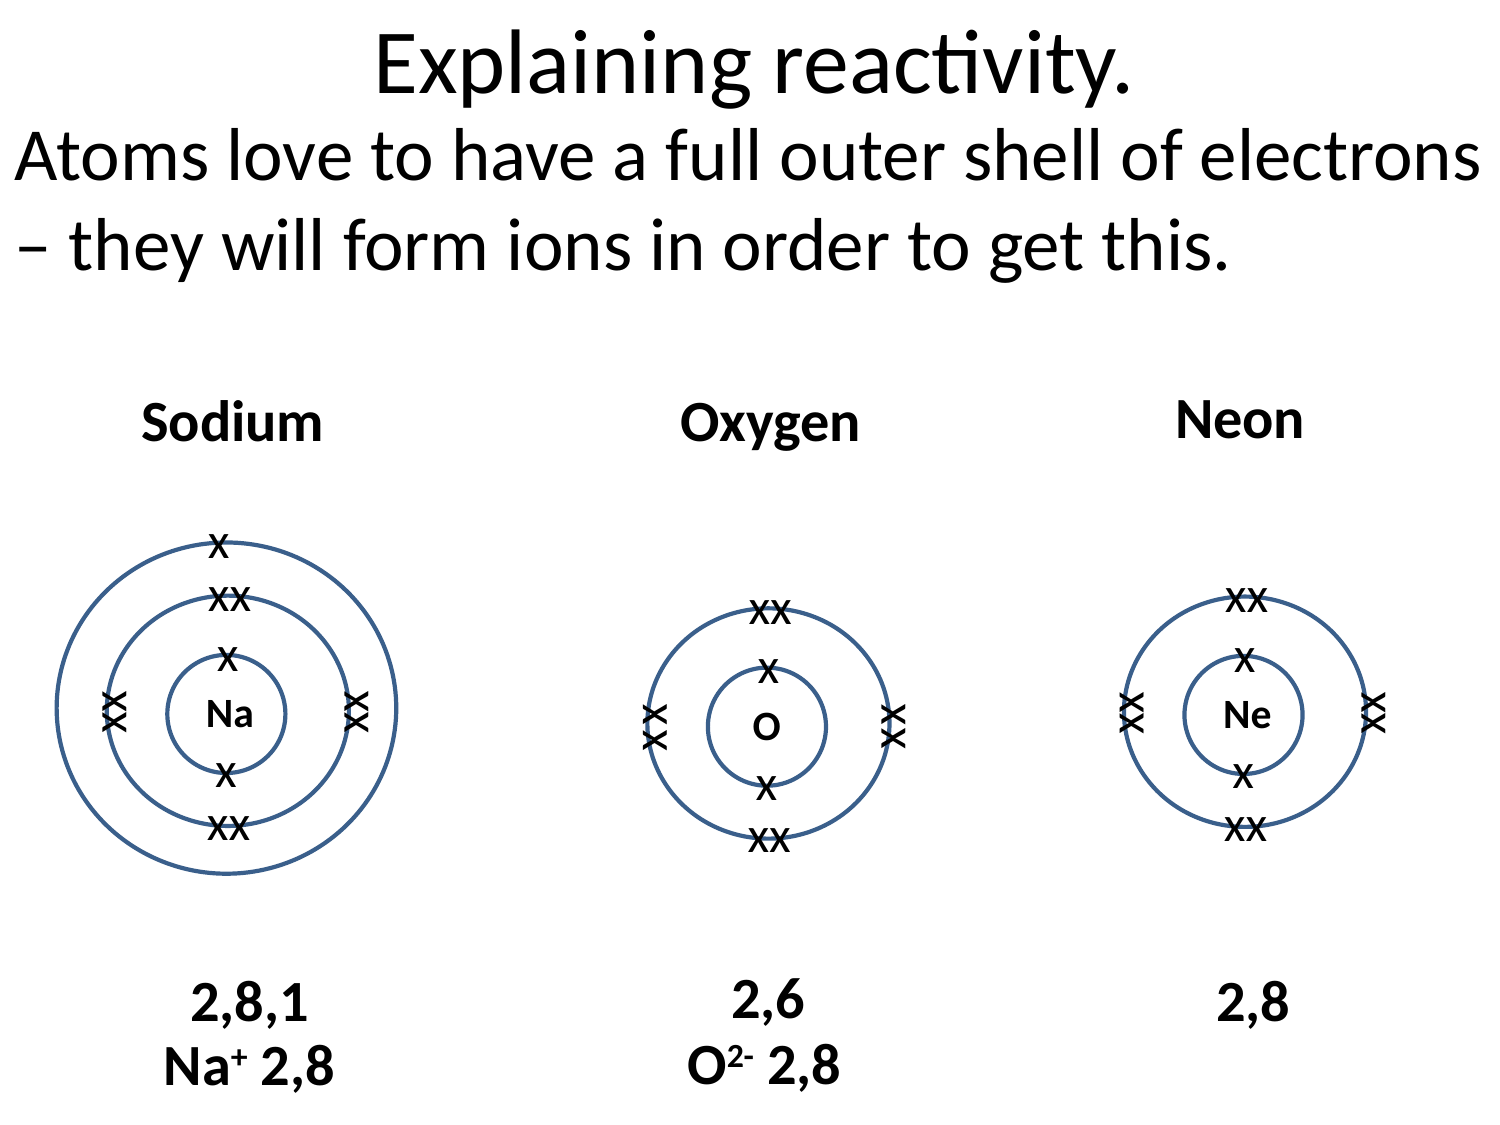

# Explaining reactivity.
Atoms love to have a full outer shell of electrons – they will form ions in order to get this.
Neon
 Oxygen
 Sodium
x

xx
xx
xx

x
x
x

xx
xx
xx
xx
x
x
Na
Ne
O
x
x
x
x
x
xx
xx
xx
2,6
2,8,1
 2,8
 O2- 2,8
Na+ 2,8